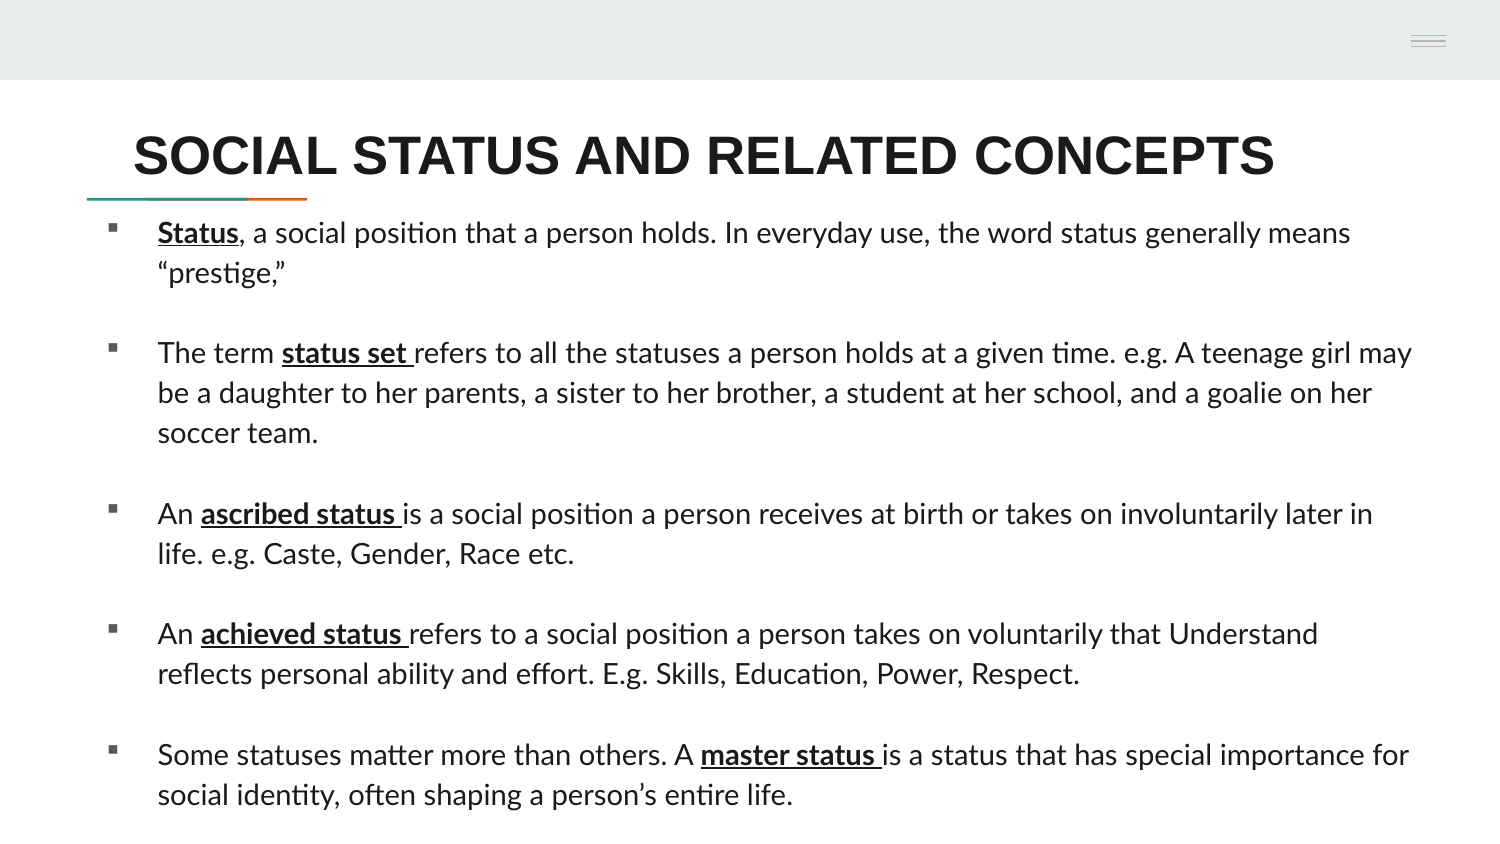

# SOCIAL STATUS AND RELATED CONCEPTS
Status, a social position that a person holds. In everyday use, the word status generally means “prestige,”

The term status set refers to all the statuses a person holds at a given time. e.g. A teenage girl may be a daughter to her parents, a sister to her brother, a student at her school, and a goalie on her soccer team.

An ascribed status is a social position a person receives at birth or takes on involuntarily later in life. e.g. Caste, Gender, Race etc.

An achieved status refers to a social position a person takes on voluntarily that Understand reflects personal ability and effort. E.g. Skills, Education, Power, Respect.

Some statuses matter more than others. A master status is a status that has special importance for social identity, often shaping a person’s entire life.